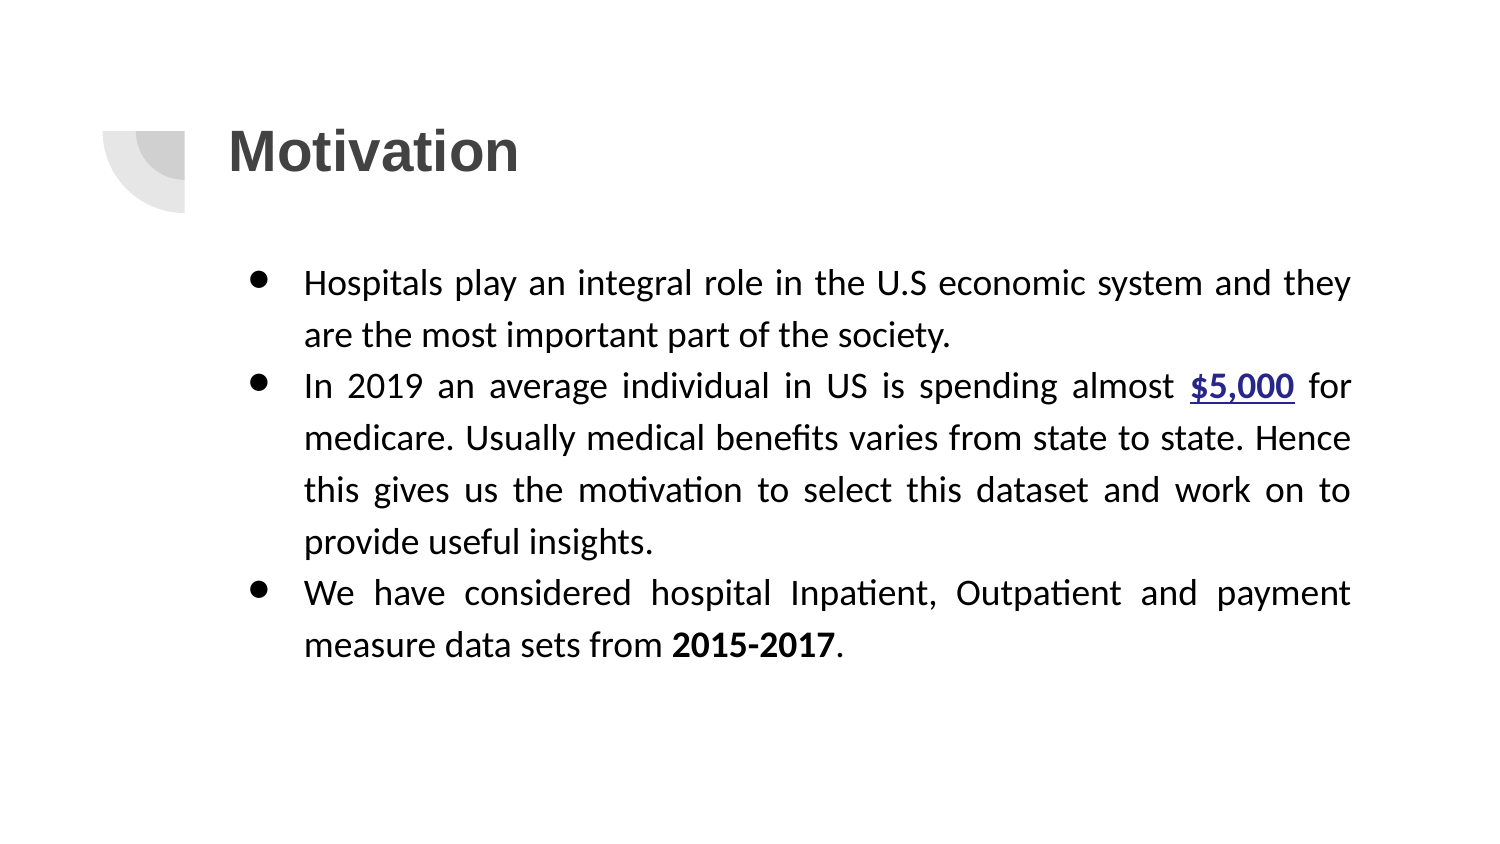

# Motivation
Hospitals play an integral role in the U.S economic system and they are the most important part of the society.
In 2019 an average individual in US is spending almost $5,000 for medicare. Usually medical benefits varies from state to state. Hence this gives us the motivation to select this dataset and work on to provide useful insights.
We have considered hospital Inpatient, Outpatient and payment measure data sets from 2015-2017.